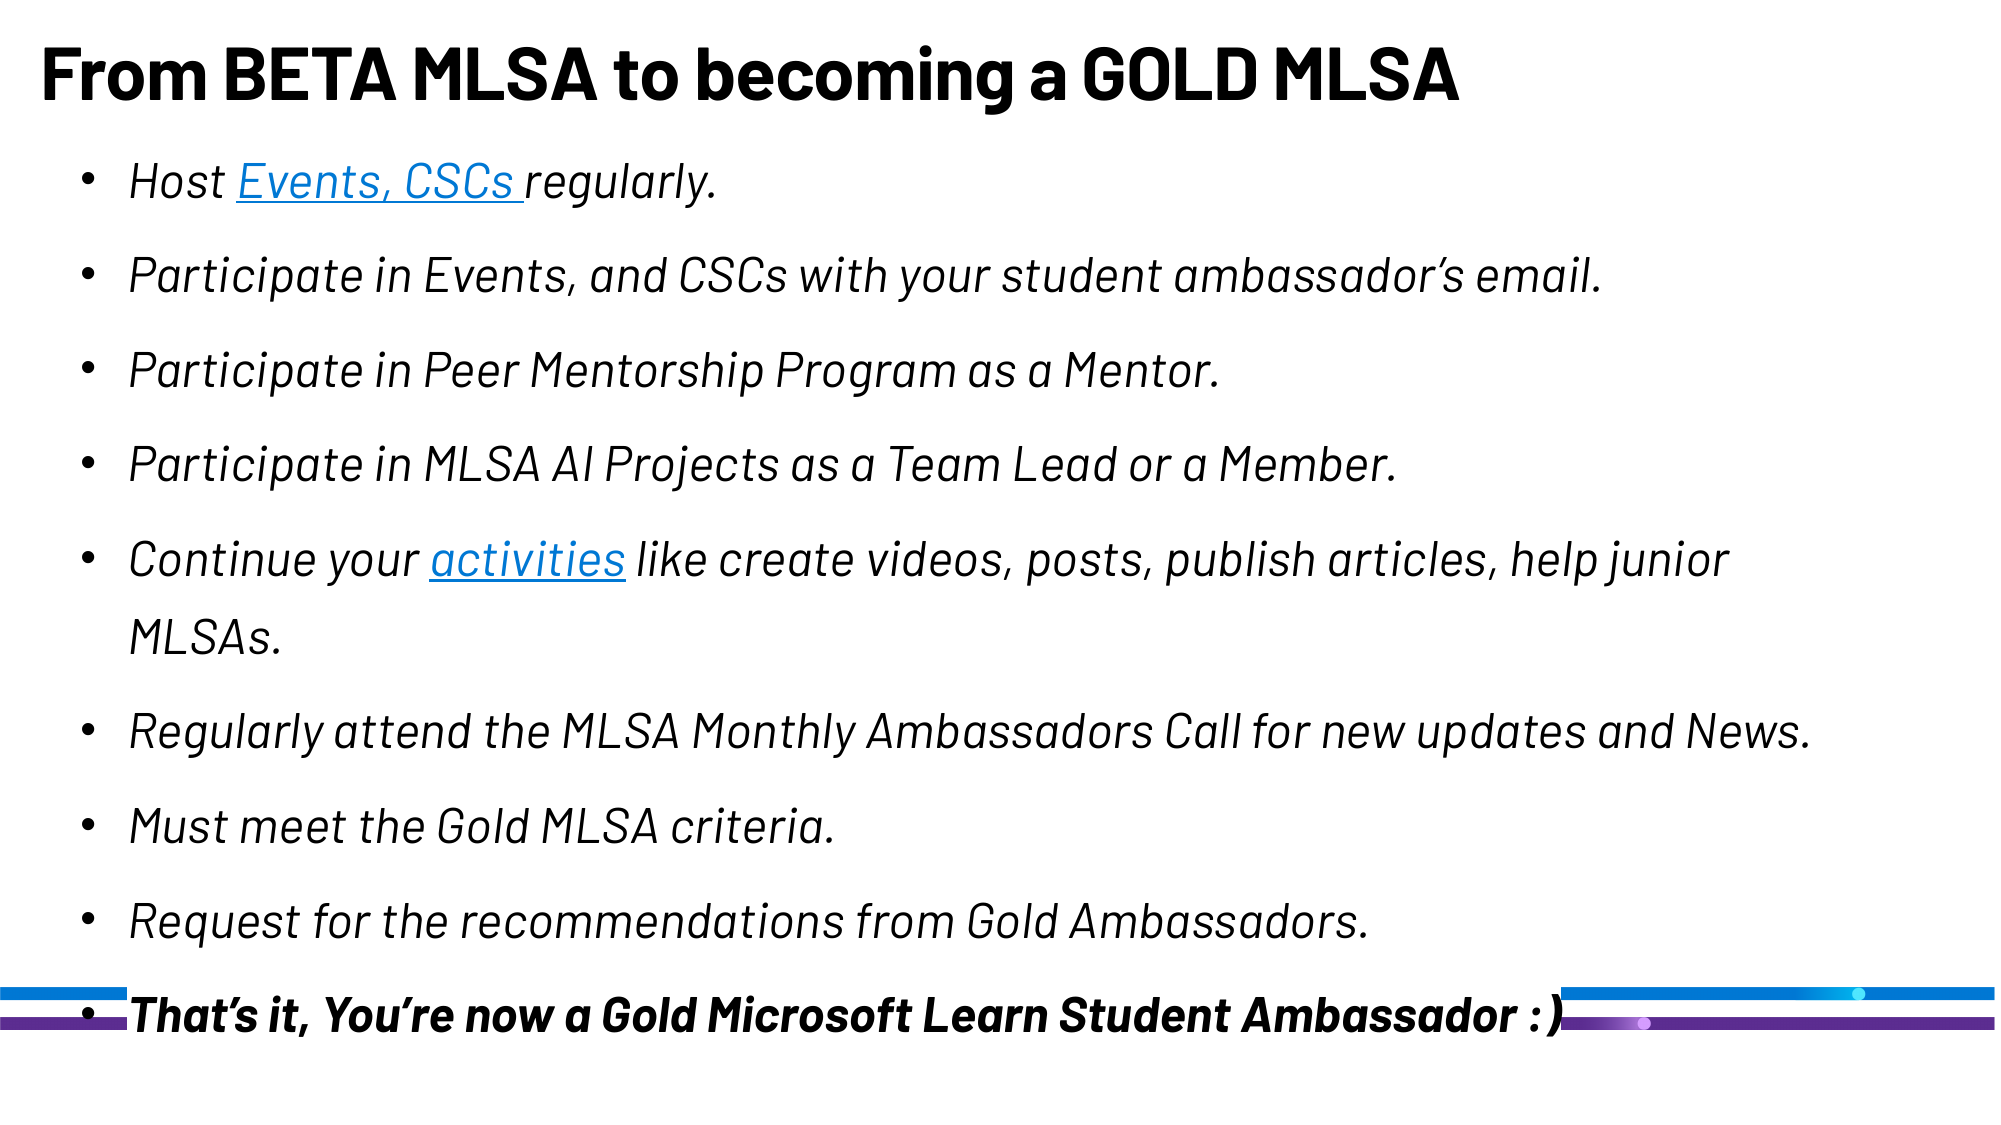

# From BETA MLSA to becoming a GOLD MLSA
Host Events, CSCs regularly.
Participate in Events, and CSCs with your student ambassador’s email.
Participate in Peer Mentorship Program as a Mentor.
Participate in MLSA AI Projects as a Team Lead or a Member.
Continue your activities like create videos, posts, publish articles, help junior MLSAs.
Regularly attend the MLSA Monthly Ambassadors Call for new updates and News.
Must meet the Gold MLSA criteria.
Request for the recommendations from Gold Ambassadors.
That’s it, You’re now a Gold Microsoft Learn Student Ambassador :)